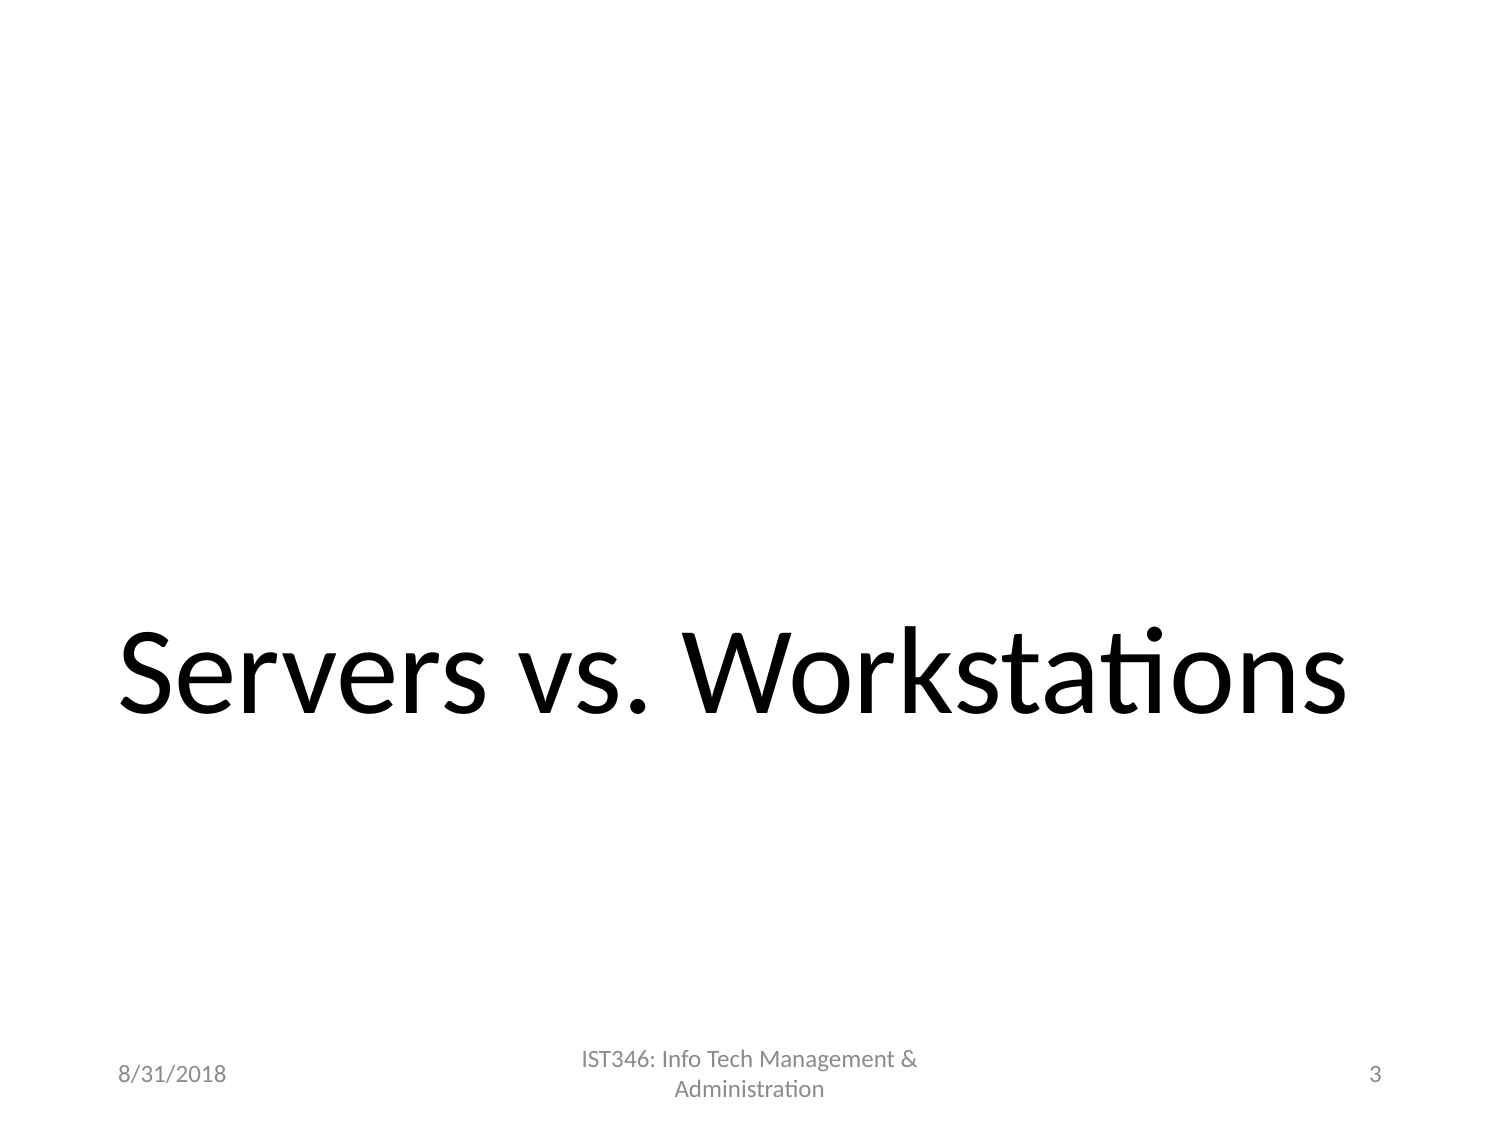

# Servers vs. Workstations

8/31/2018
IST346: Info Tech Management & Administration
3